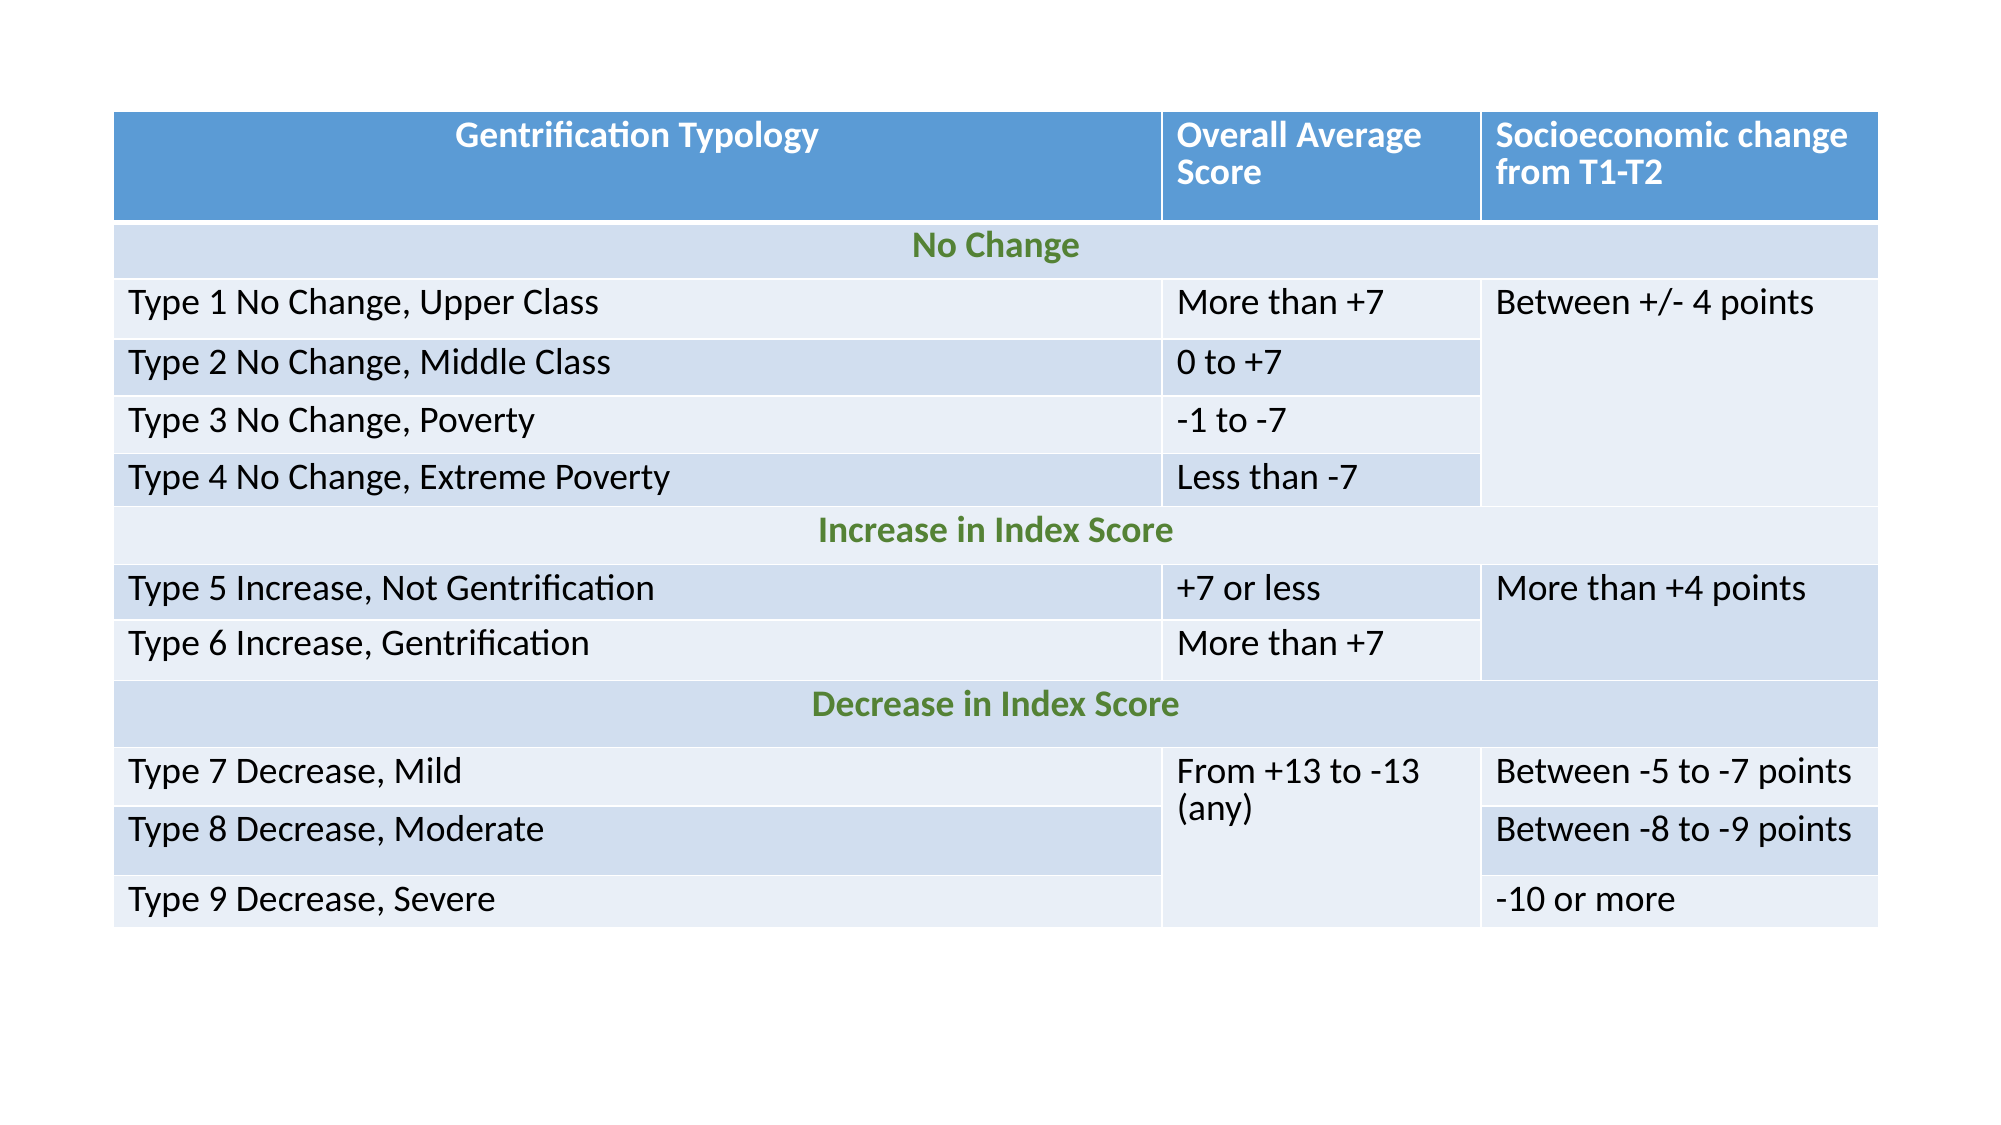

| Gentrification Typology | Overall Average Score | Socioeconomic change from T1-T2 |
| --- | --- | --- |
| No Change |  |  |
| Type 1 No Change, Upper Class | More than +7 | Between +/- 4 points |
| Type 2 No Change, Middle Class | 0 to +7 |  |
| Type 3 No Change, Poverty | -1 to -7 |  |
| Type 4 No Change, Extreme Poverty | Less than -7 |  |
| Increase in Index Score |  |  |
| Type 5 Increase, Not Gentrification | +7 or less | More than +4 points |
| Type 6 Increase, Gentrification | More than +7 |  |
| Decrease in Index Score |  |  |
| Type 7 Decrease, Mild | From +13 to -13 (any) | Between -5 to -7 points |
| Type 8 Decrease, Moderate |  | Between -8 to -9 points |
| Type 9 Decrease, Severe |  | -10 or more |